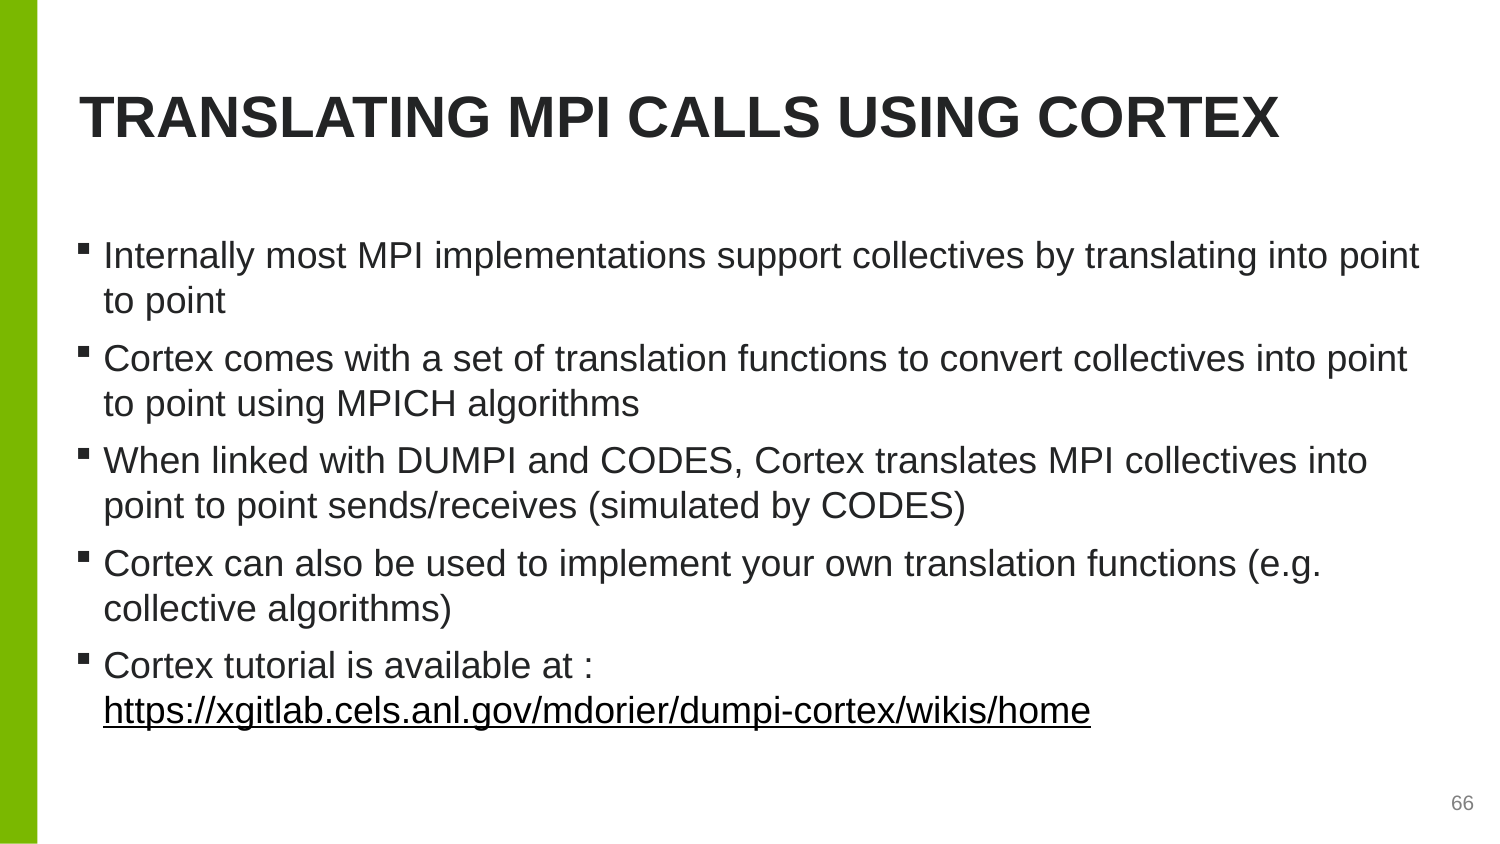

# Translating mpi calls using cortex
Internally most MPI implementations support collectives by translating into point to point
Cortex comes with a set of translation functions to convert collectives into point to point using MPICH algorithms
When linked with DUMPI and CODES, Cortex translates MPI collectives into point to point sends/receives (simulated by CODES)
Cortex can also be used to implement your own translation functions (e.g. collective algorithms)
Cortex tutorial is available at : https://xgitlab.cels.anl.gov/mdorier/dumpi-cortex/wikis/home

66